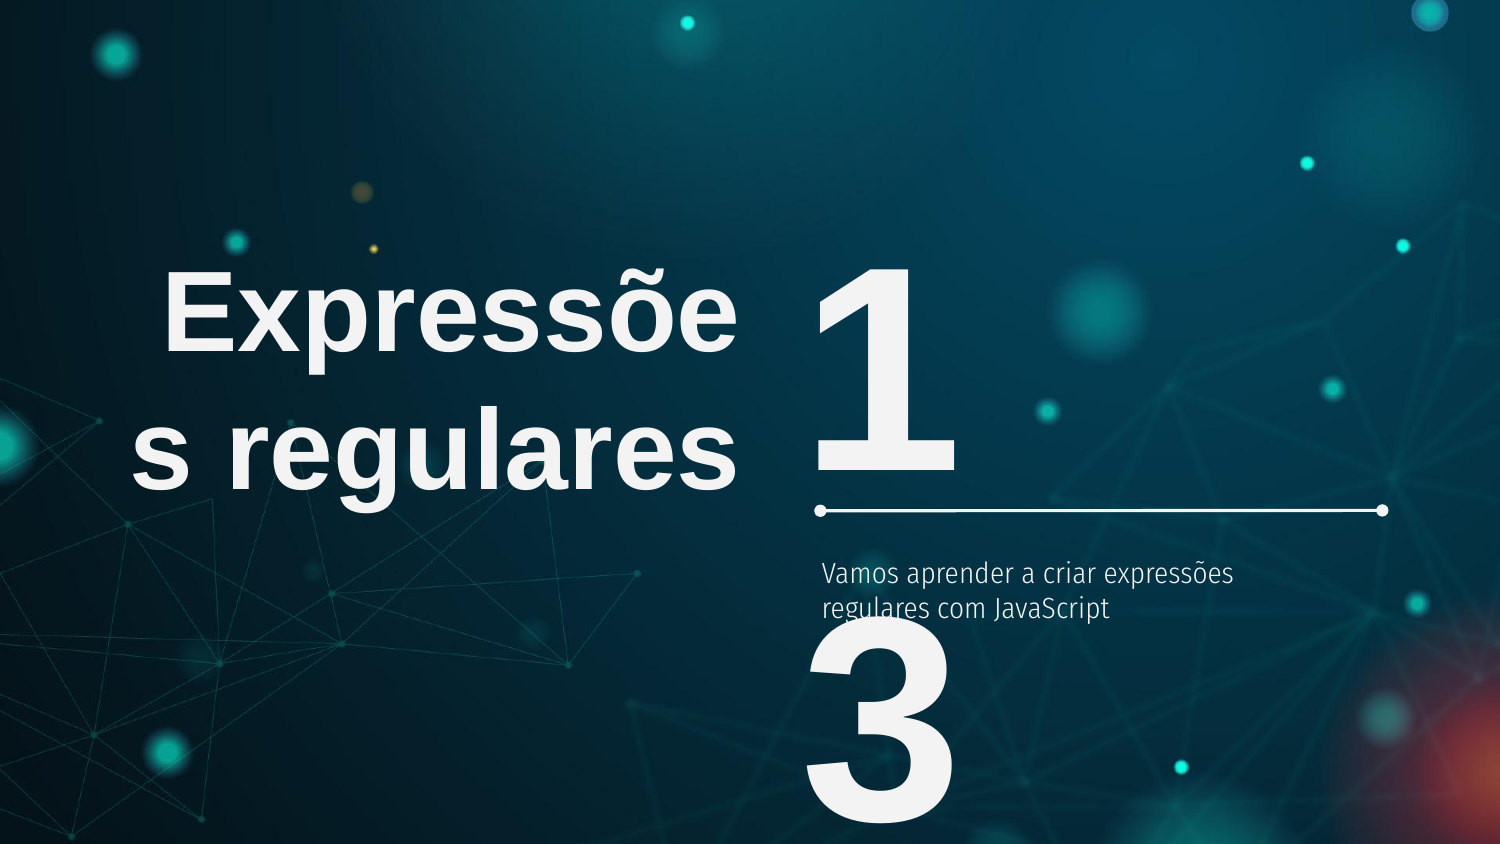

# Expressões regulares
13
Vamos aprender a criar expressões regulares com JavaScript